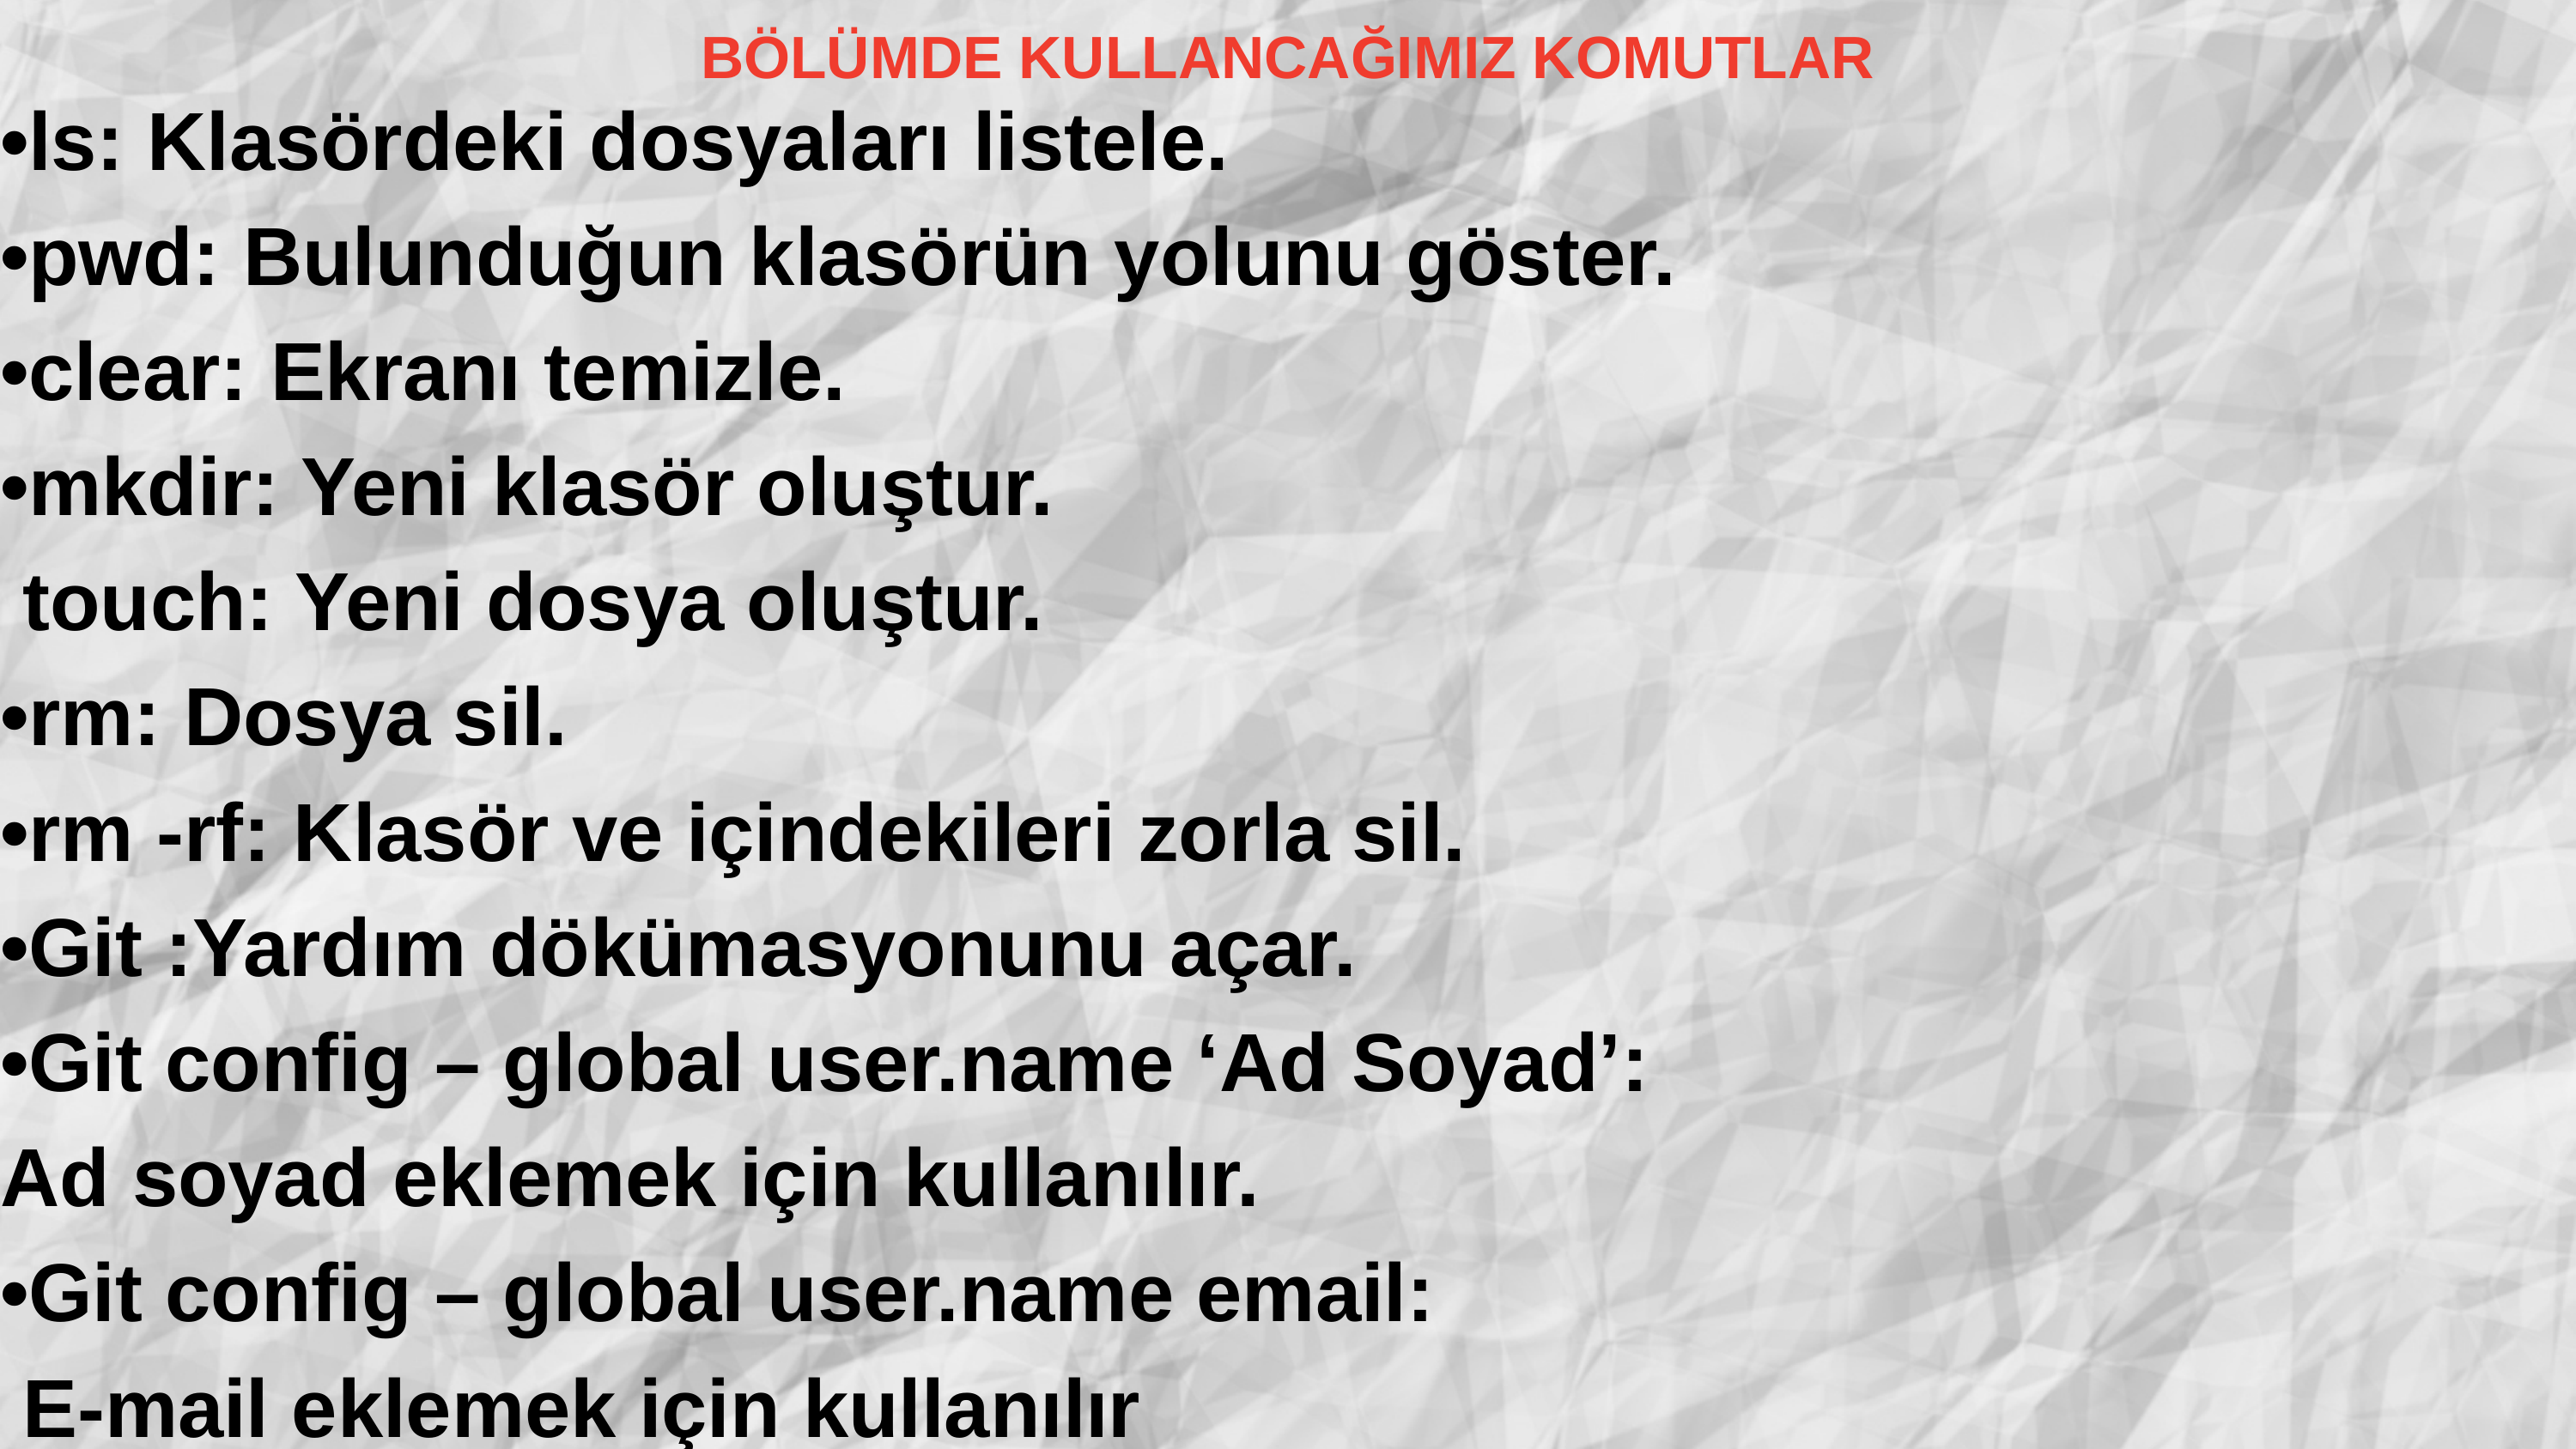

BÖLÜMDE KULLANCAĞIMIZ KOMUTLAR
•ls: Klasördeki dosyaları listele.
•pwd: Bulunduğun klasörün yolunu göster.
•clear: Ekranı temizle.
•mkdir: Yeni klasör oluştur.
 touch: Yeni dosya oluştur.
•rm: Dosya sil.
•rm -rf: Klasör ve içindekileri zorla sil.
•Git :Yardım dökümasyonunu açar.
•Git config – global user.name ‘Ad Soyad’:
Ad soyad eklemek için kullanılır.
•Git config – global user.name email:
 E-mail eklemek için kullanılır